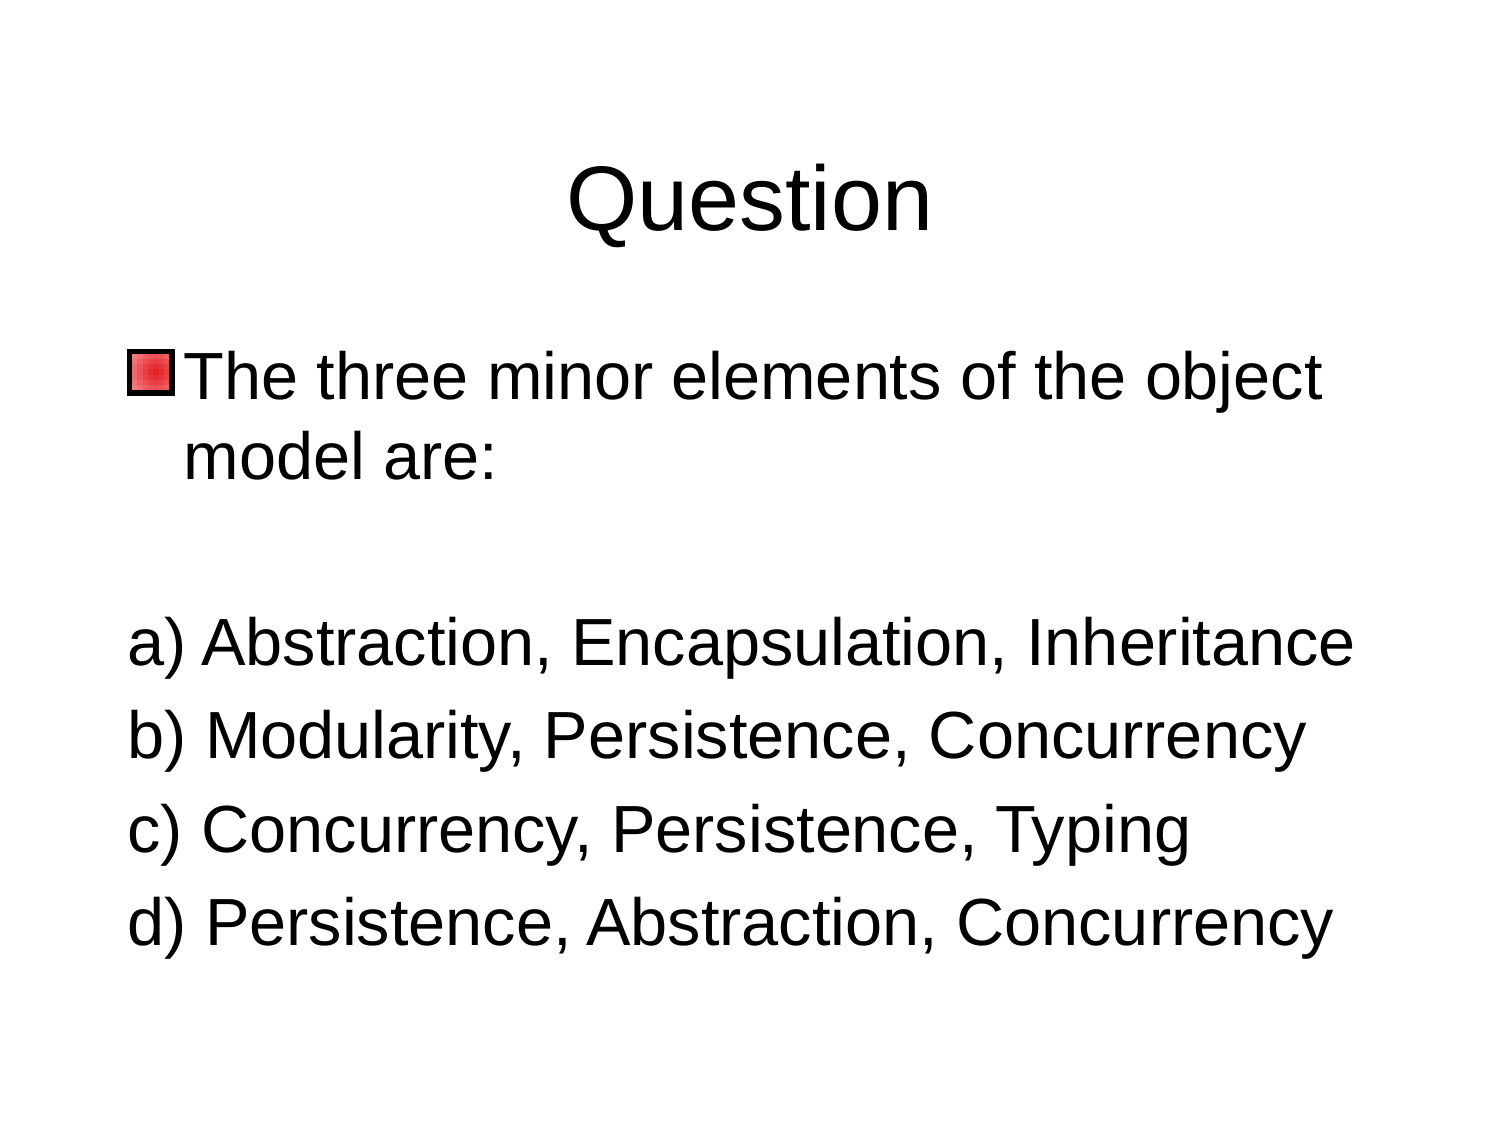

# Question
The three minor elements of the object model are:

a) Abstraction, Encapsulation, Inheritance
b) Modularity, Persistence, Concurrency
c) Concurrency, Persistence, Typing
d) Persistence, Abstraction, Concurrency